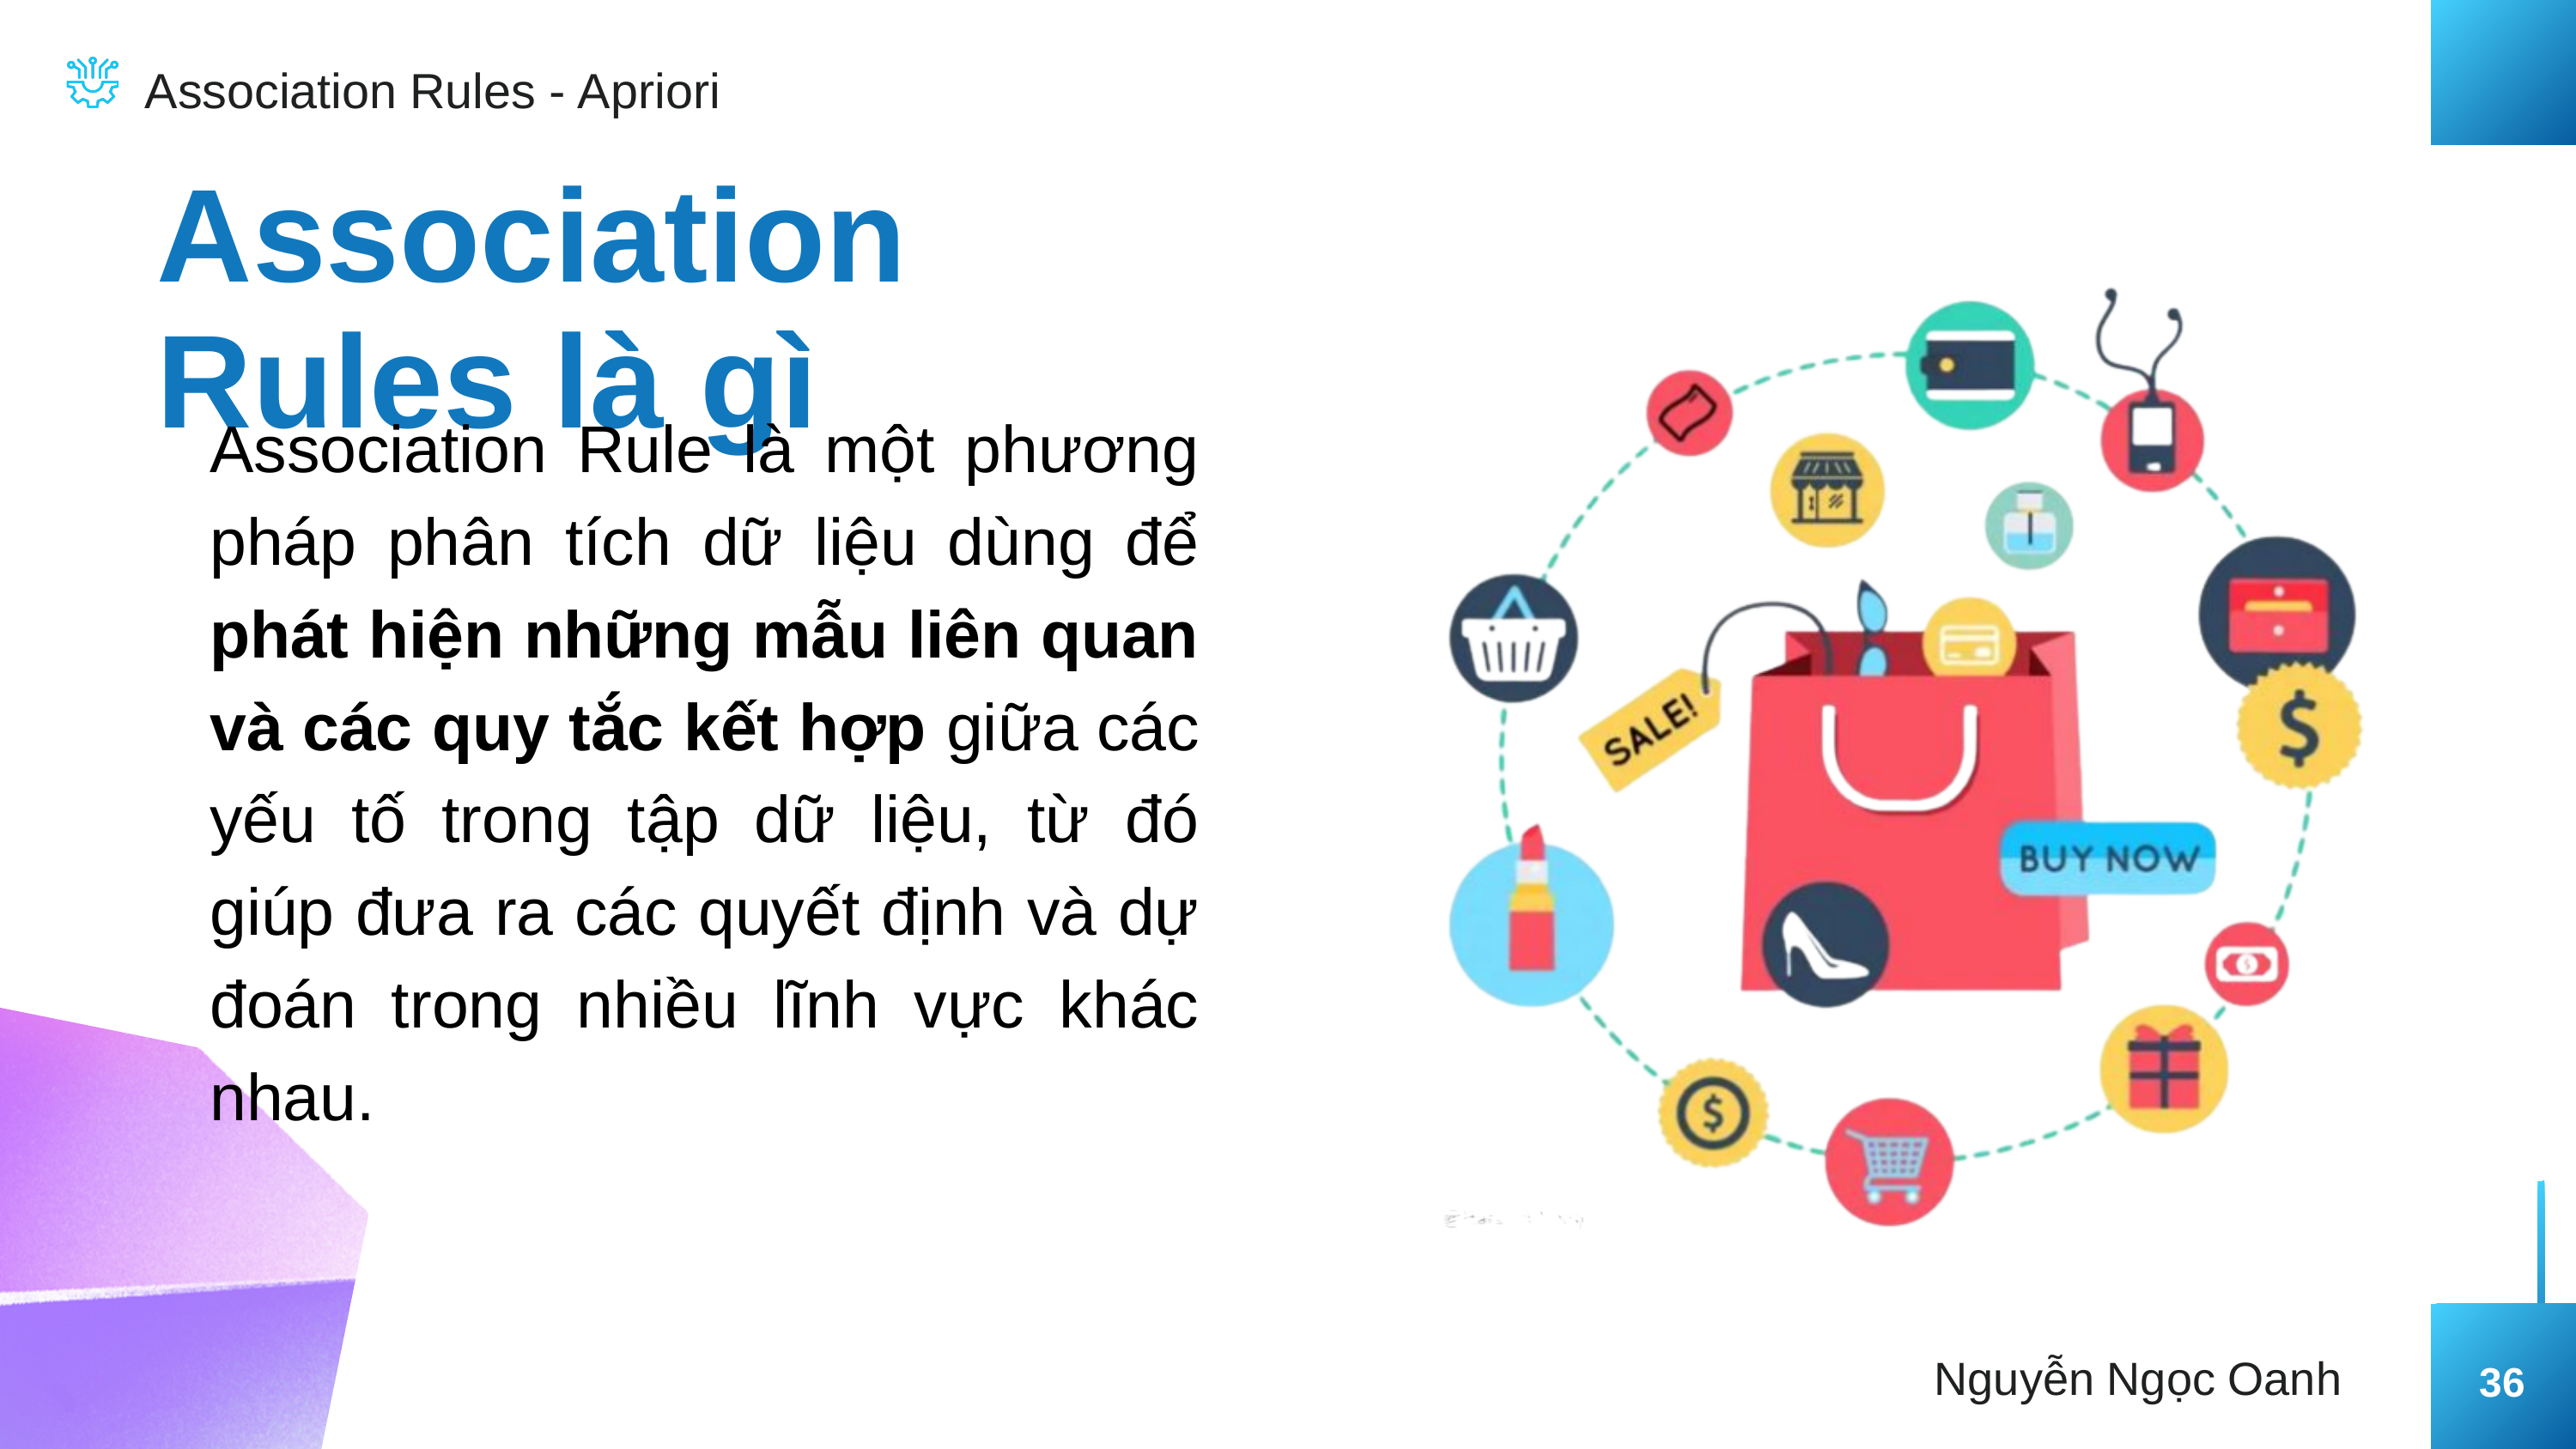

Association Rules - Apriori

Association Rules là gì

Association Rule là một phương pháp phân tích dữ liệu dùng để phát hiện những mẫu liên quan và các quy tắc kết hợp giữa các yếu tố trong tập dữ liệu, từ đó giúp đưa ra các quyết định và dự đoán trong nhiều lĩnh vực khác nhau.

Nguyễn Ngọc Oanh
36